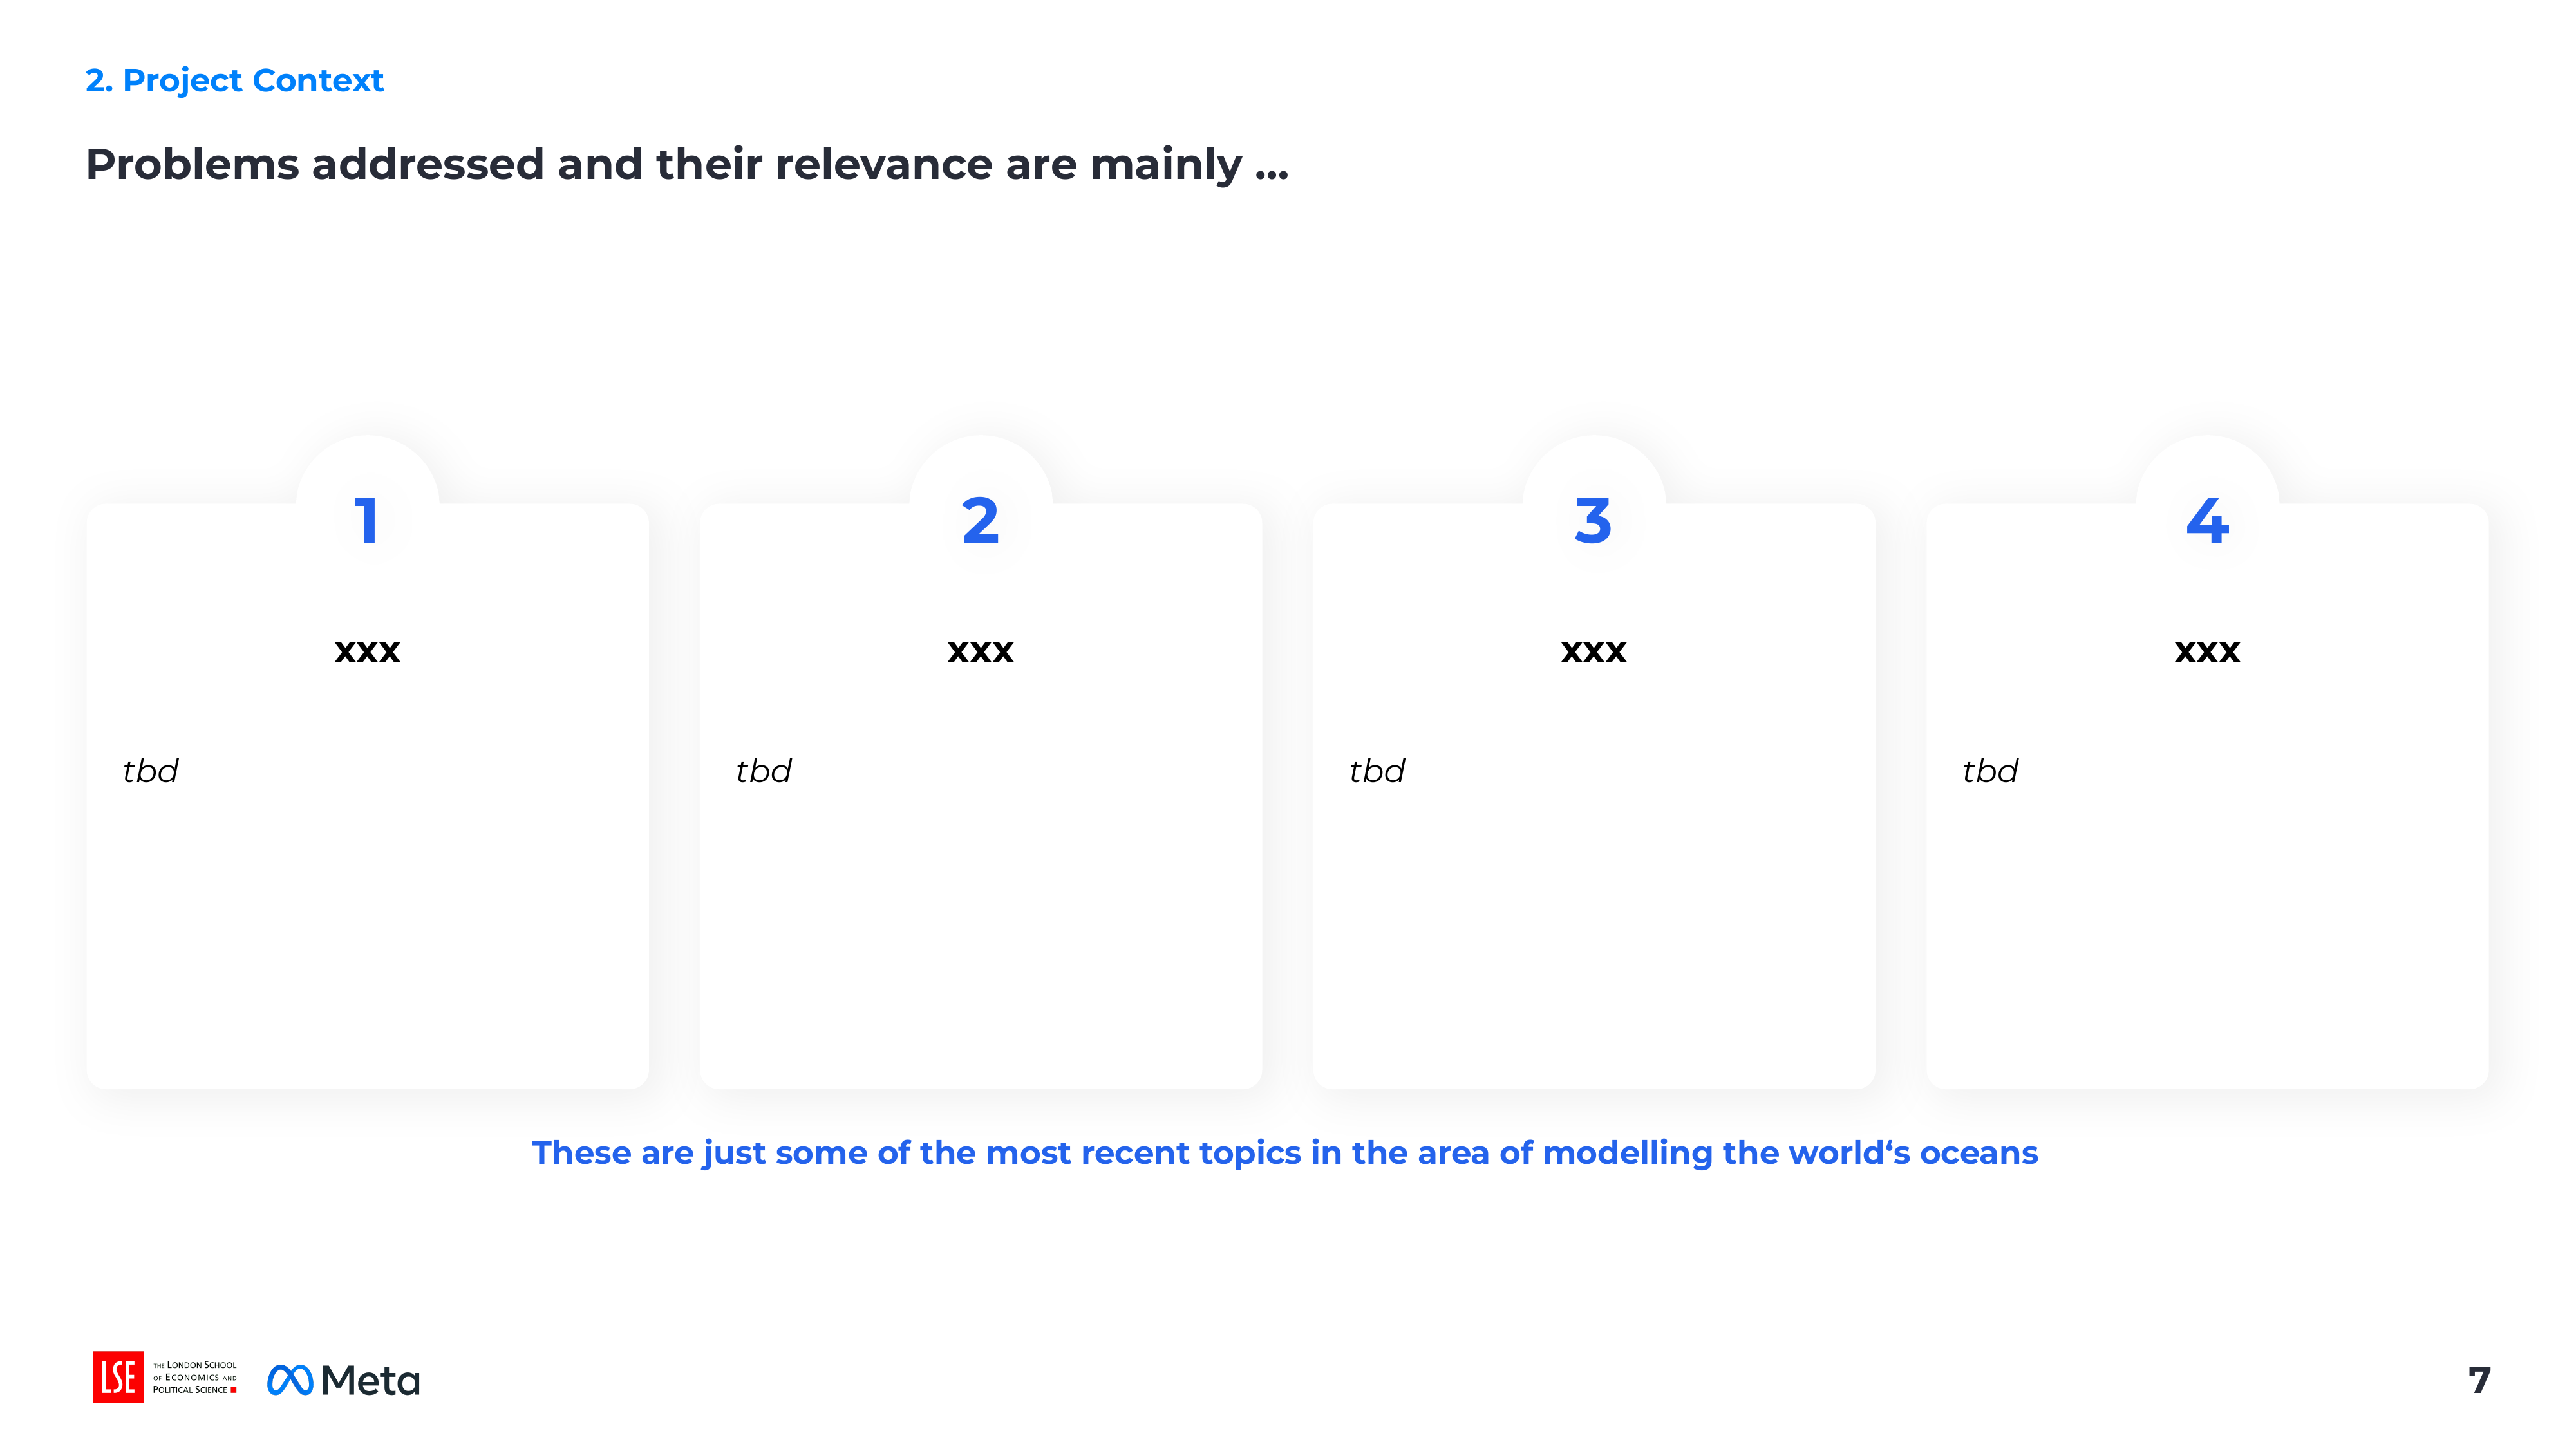

2. Project Context
Problems addressed and their relevance are mainly …

1

2

3

4
xxx
xxx
xxx
xxx
tbd
tbd
tbd
tbd

These are just some of the most recent topics in the area of modelling the world‘s oceans